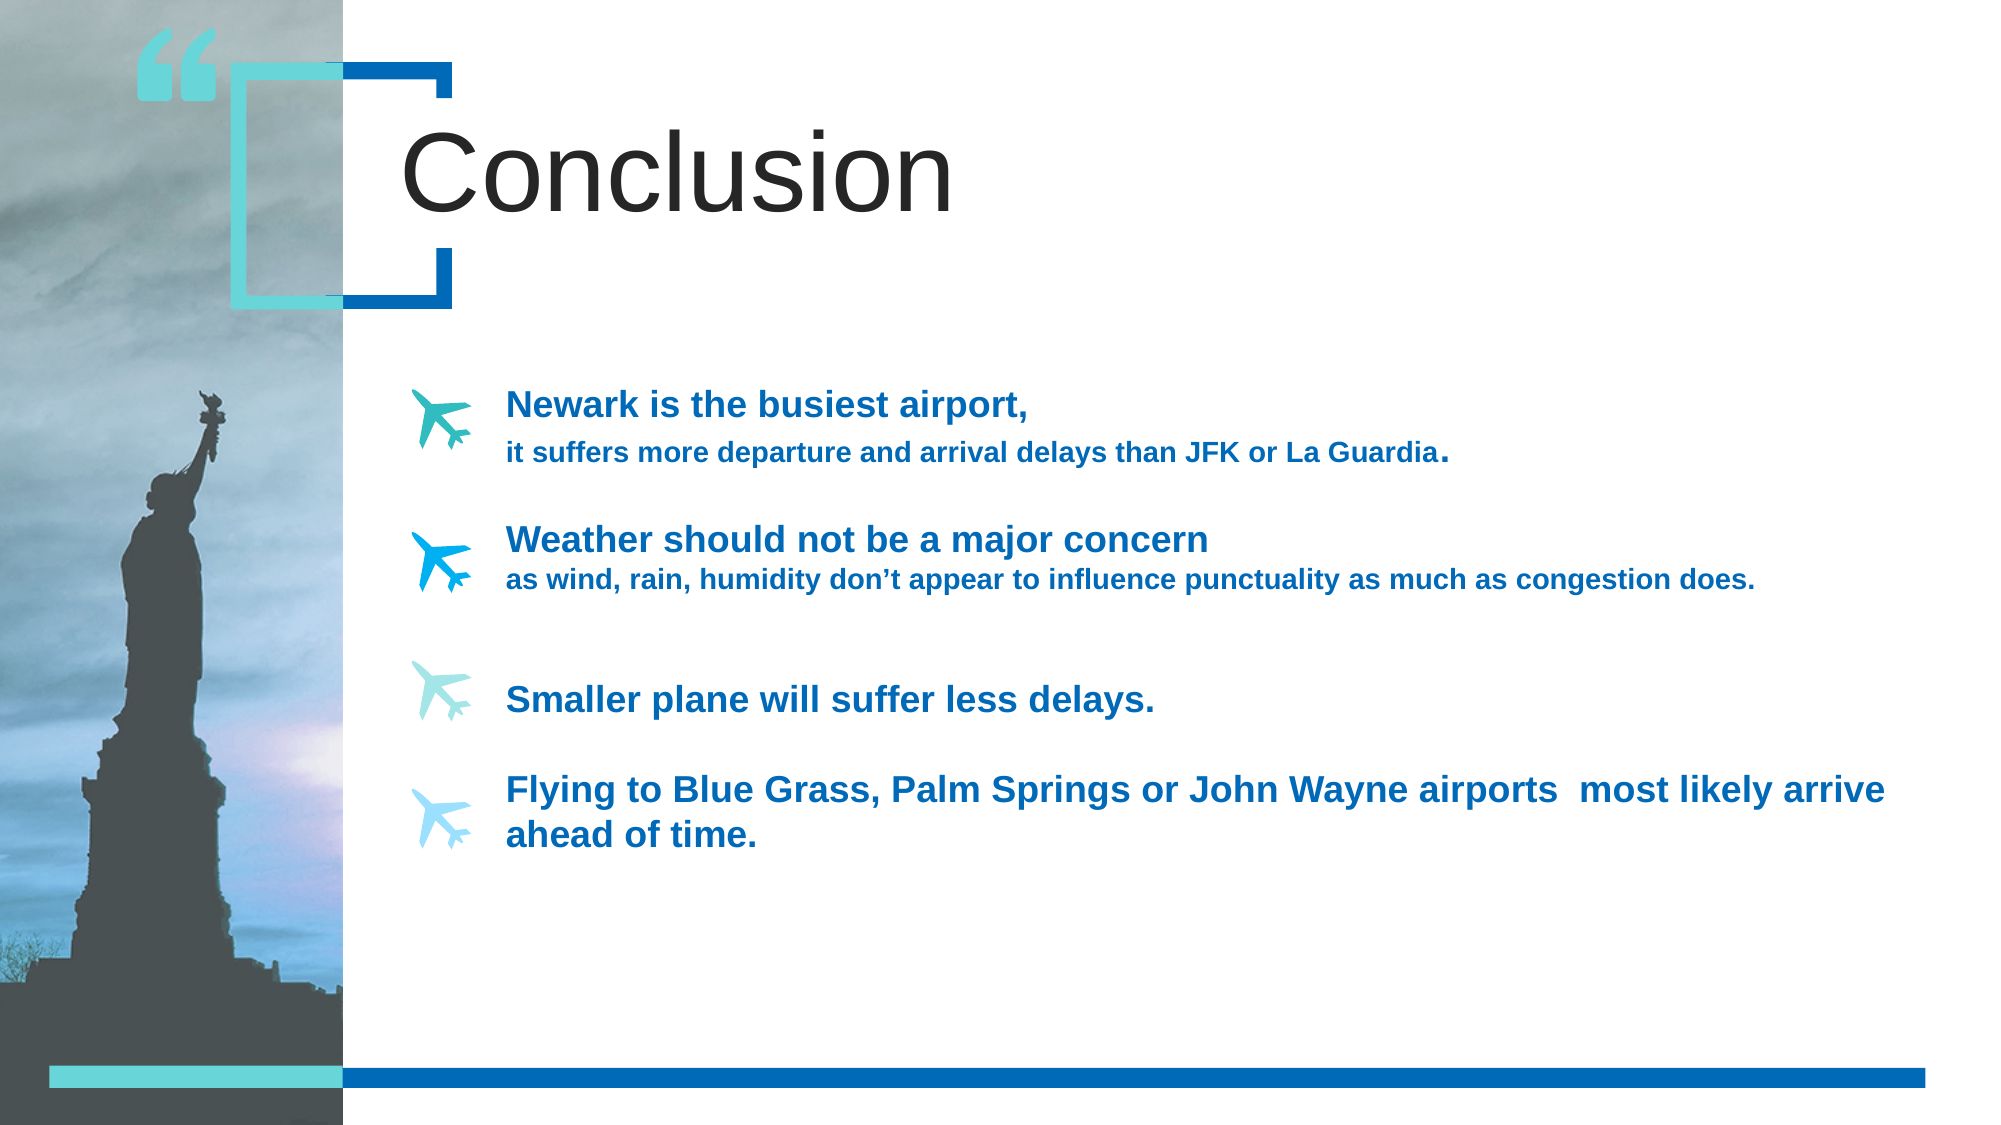

Conclusion
Newark is the busiest airport,
it suffers more departure and arrival delays than JFK or La Guardia.

Weather should not be a major concern
as wind, rain, humidity don’t appear to influence punctuality as much as congestion does.

Smaller plane will suffer less delays.

Flying to Blue Grass, Palm Springs or John Wayne airports  most likely arrive ahead of time.